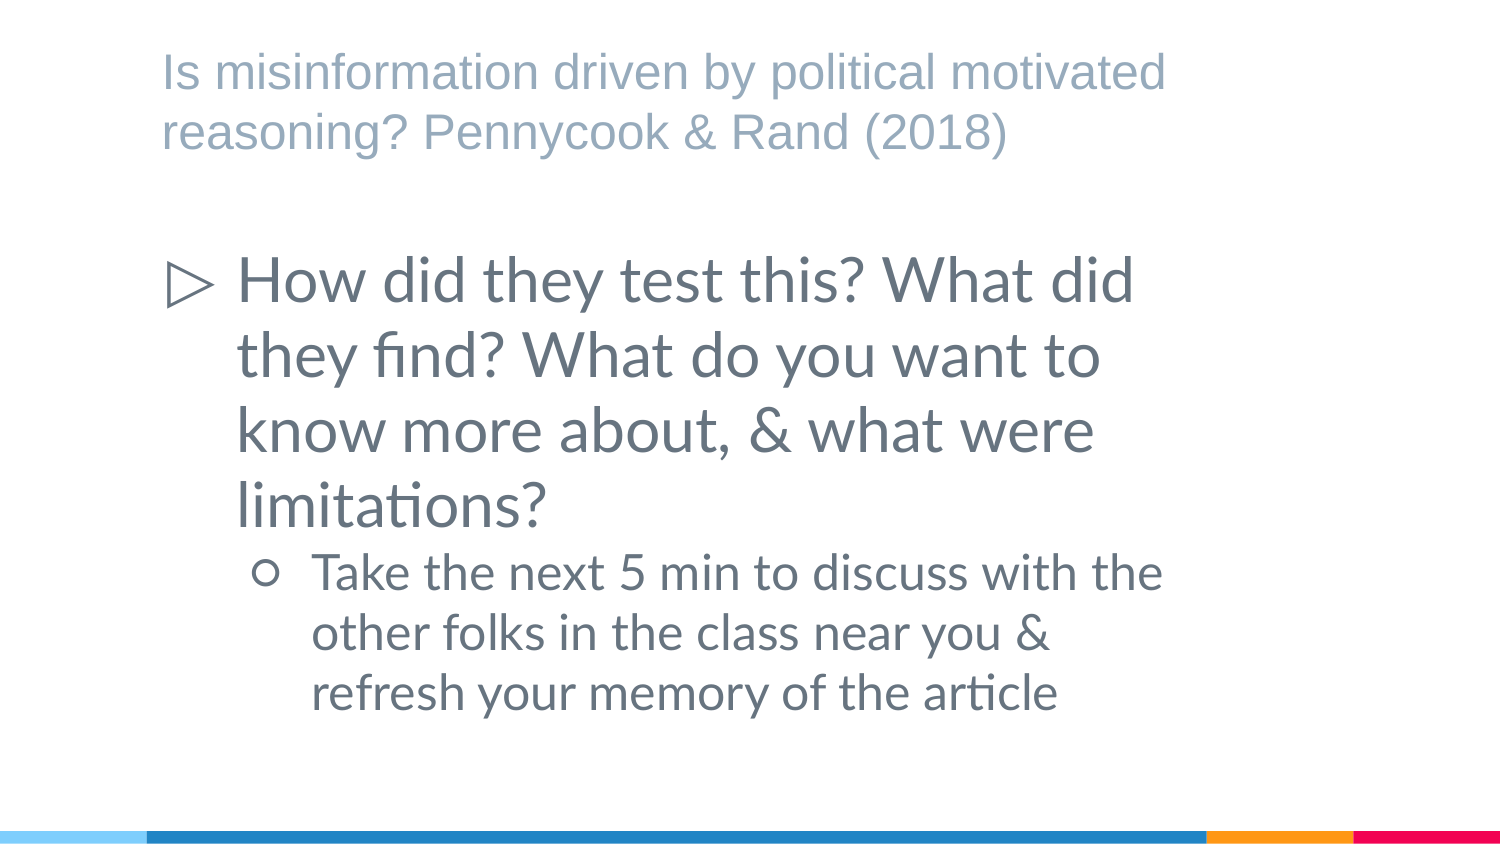

# Is misinformation driven by political motivated reasoning? Pennycook & Rand (2018)
How did they test this? What did they find? What do you want to know more about, & what were limitations?
Take the next 5 min to discuss with the other folks in the class near you & refresh your memory of the article